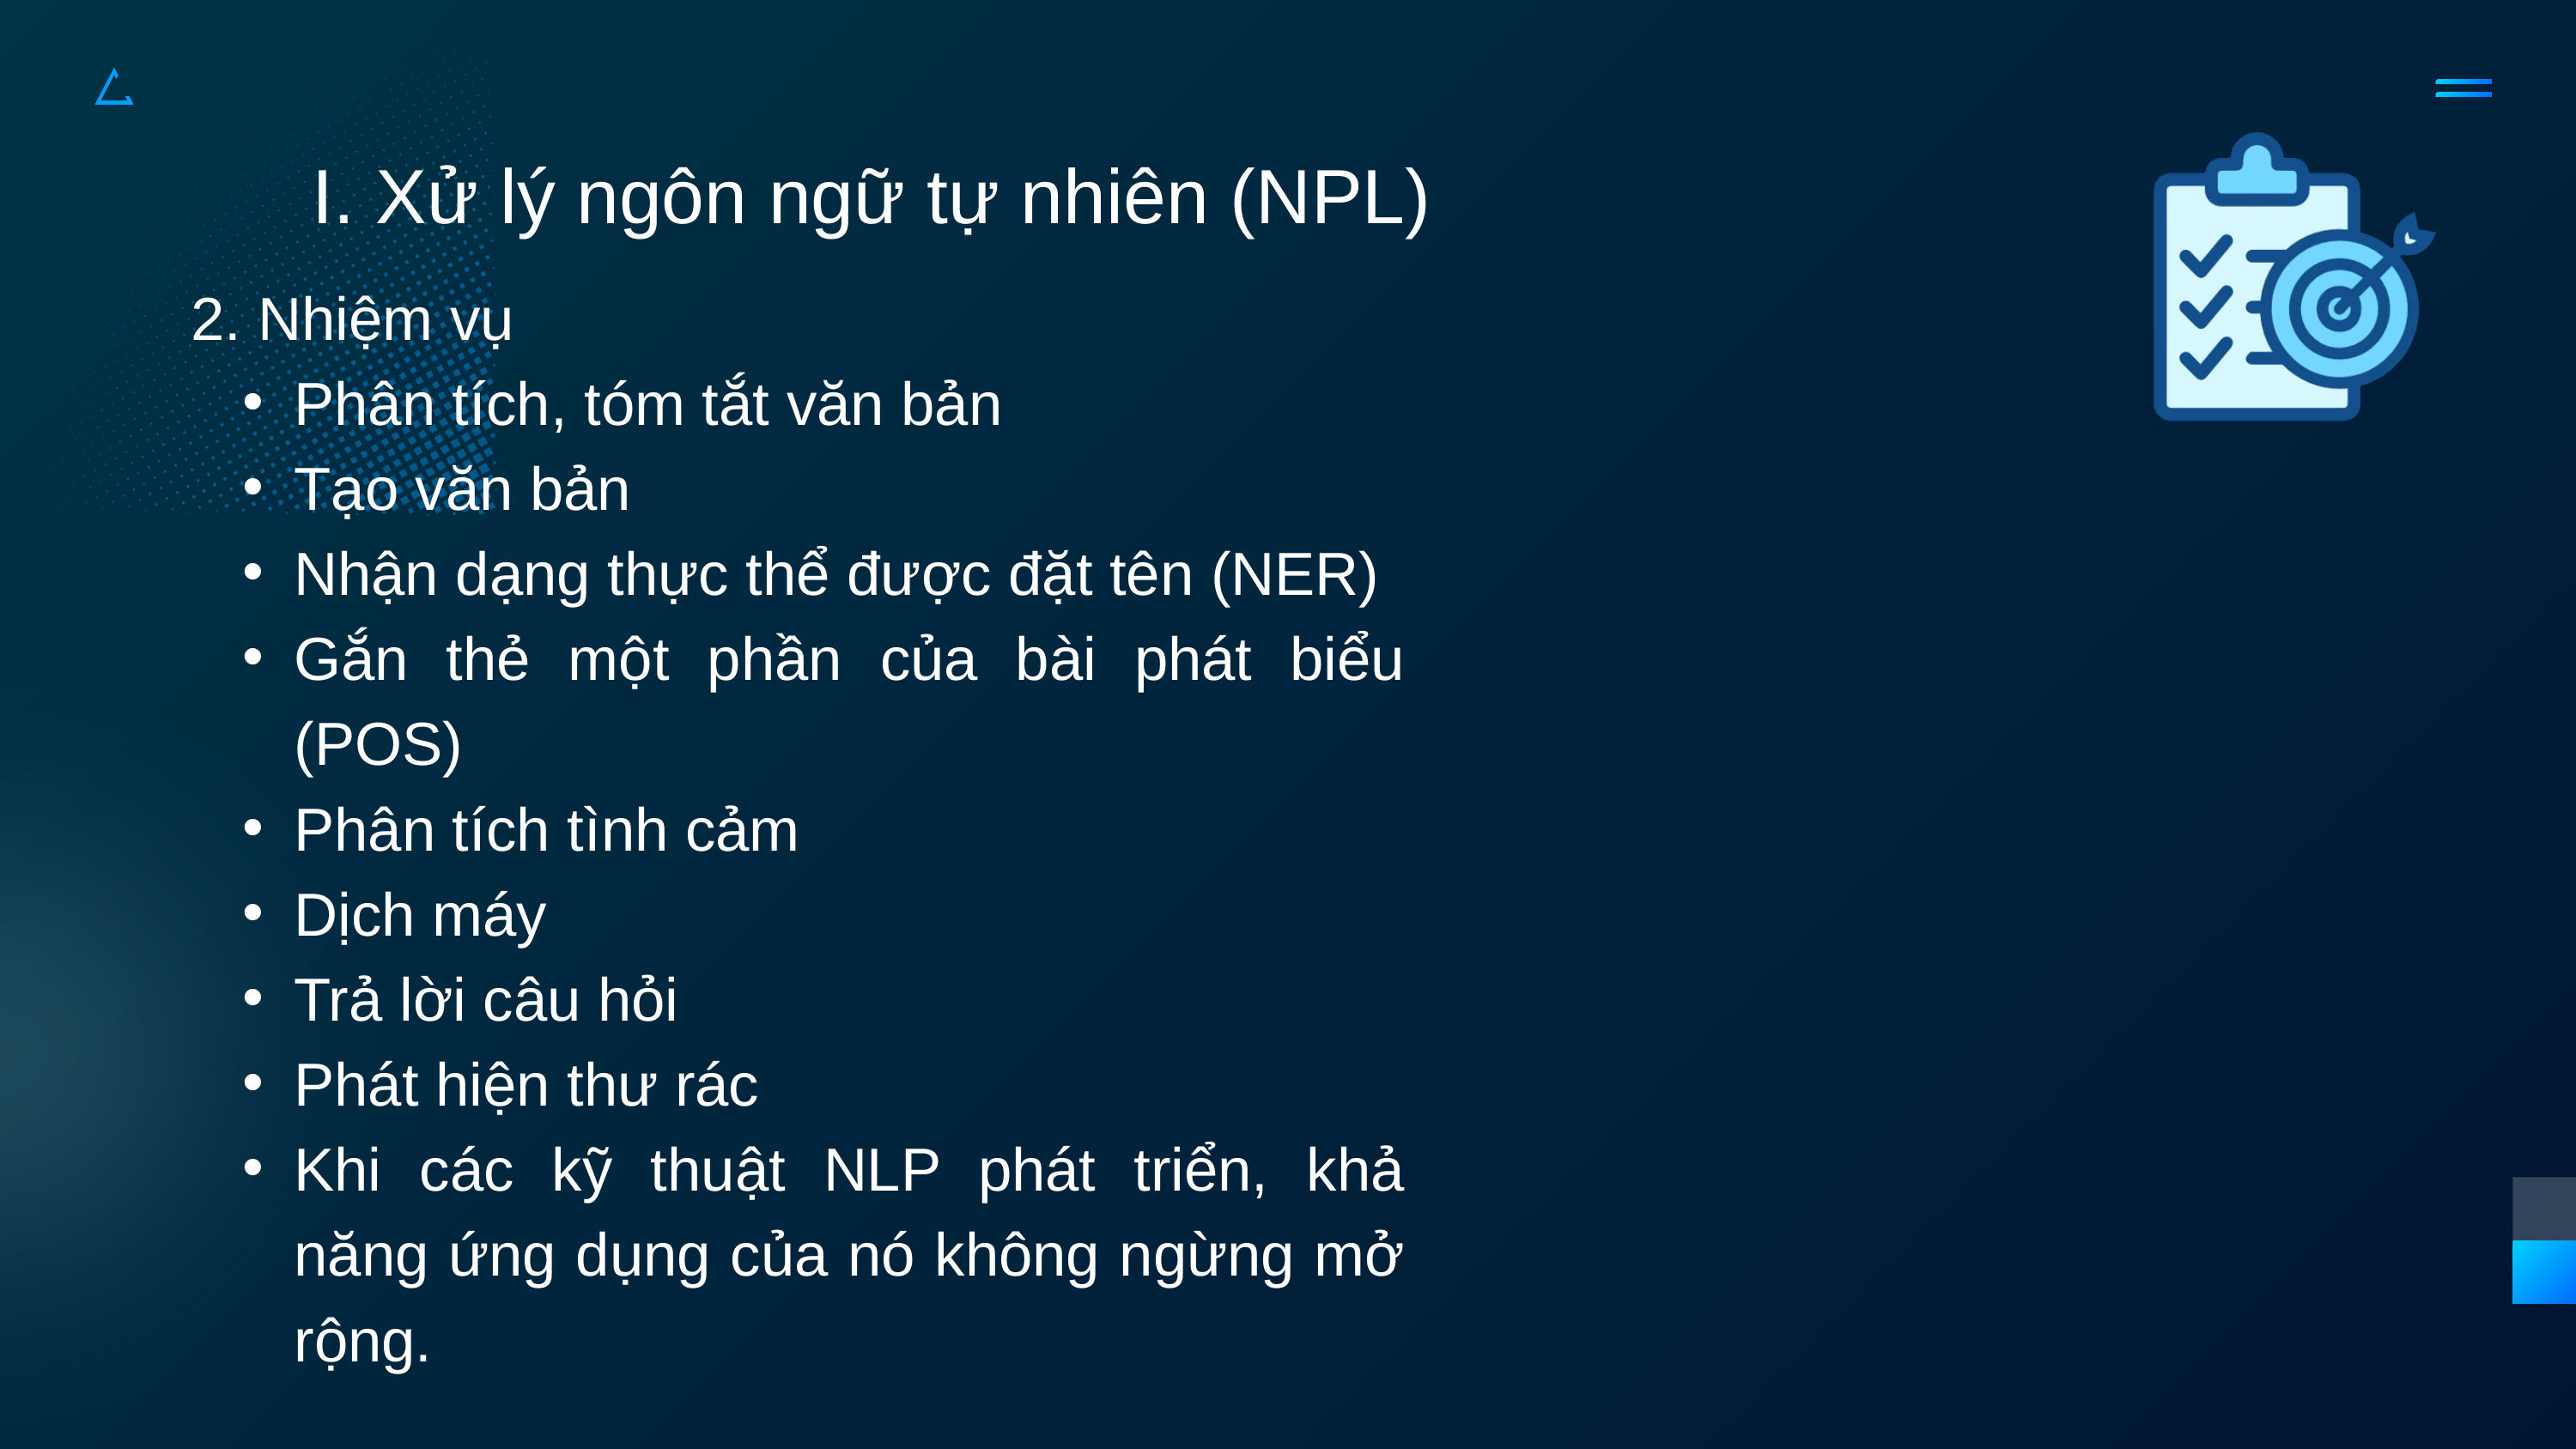

I. Xử lý ngôn ngữ tự nhiên (NPL)

2. Nhiệm vụ
Phân tích, tóm tắt văn bản
Tạo văn bản
Nhận dạng thực thể được đặt tên (NER)
Gắn thẻ một phần của bài phát biểu (POS)
Phân tích tình cảm
Dịch máy
Trả lời câu hỏi
Phát hiện thư rác
Khi các kỹ thuật NLP phát triển, khả năng ứng dụng của nó không ngừng mở rộng.